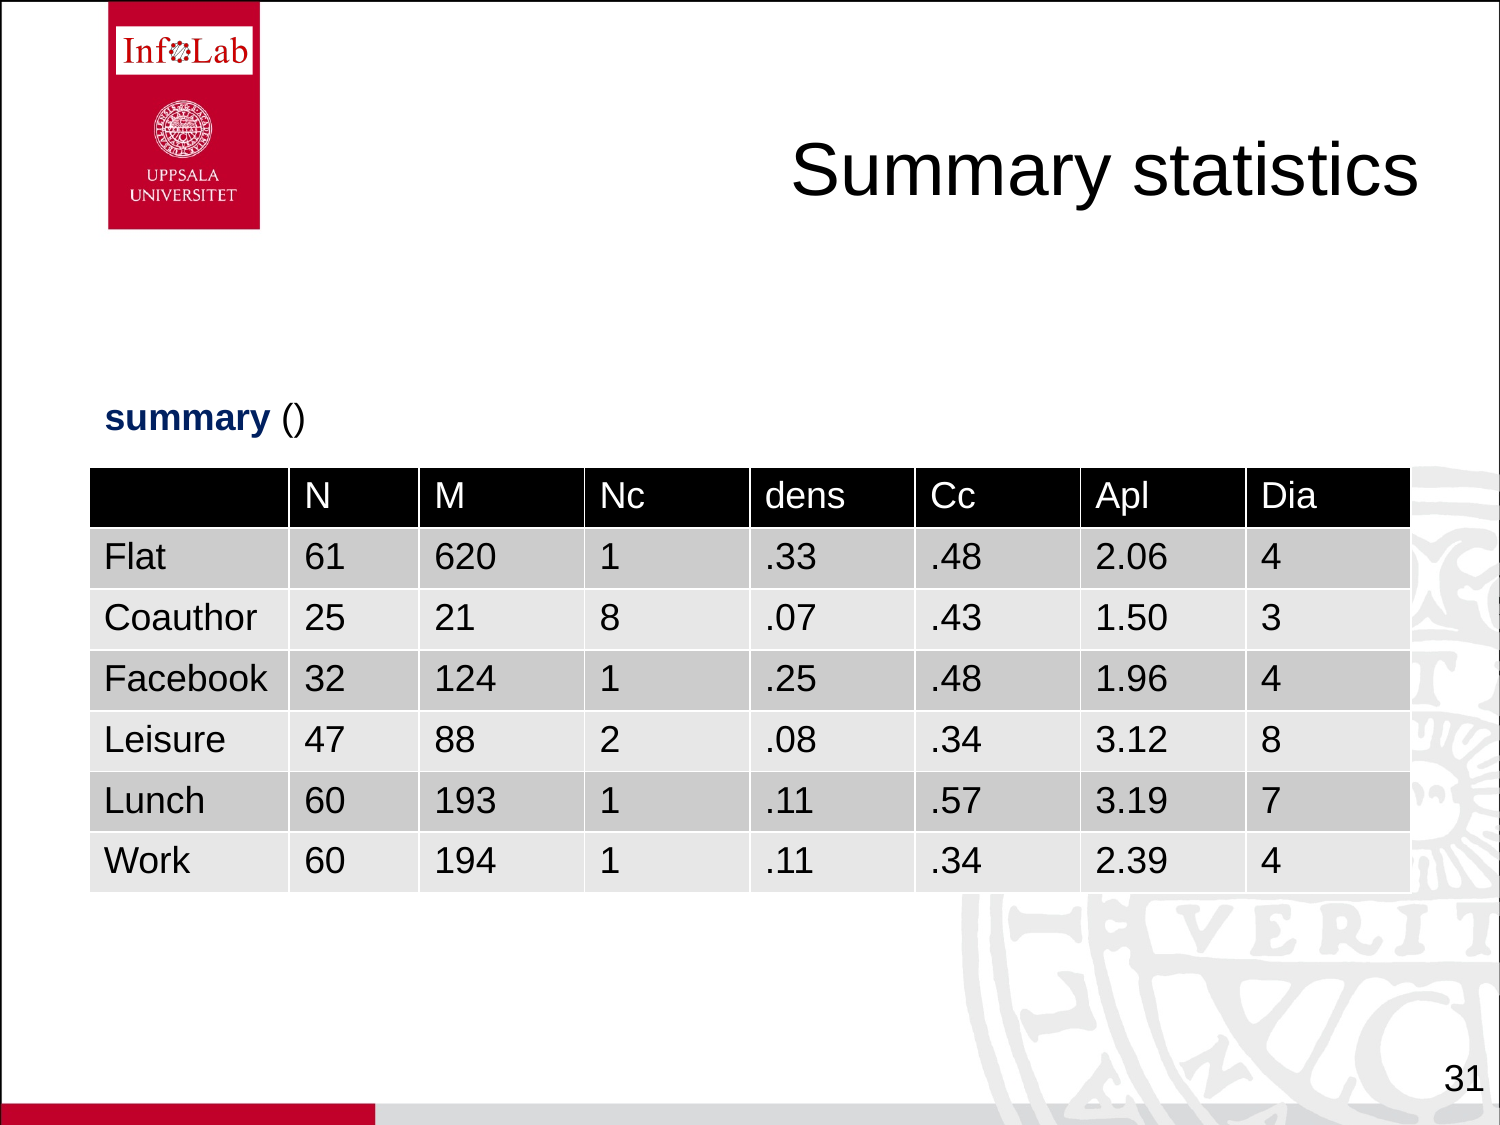

# Summary statistics
summary ()
|  | N | M | Nc | dens | Cc | Apl | Dia |
| --- | --- | --- | --- | --- | --- | --- | --- |
| Flat | 61 | 620 | 1 | .33 | .48 | 2.06 | 4 |
| Coauthor | 25 | 21 | 8 | .07 | .43 | 1.50 | 3 |
| Facebook | 32 | 124 | 1 | .25 | .48 | 1.96 | 4 |
| Leisure | 47 | 88 | 2 | .08 | .34 | 3.12 | 8 |
| Lunch | 60 | 193 | 1 | .11 | .57 | 3.19 | 7 |
| Work | 60 | 194 | 1 | .11 | .34 | 2.39 | 4 |